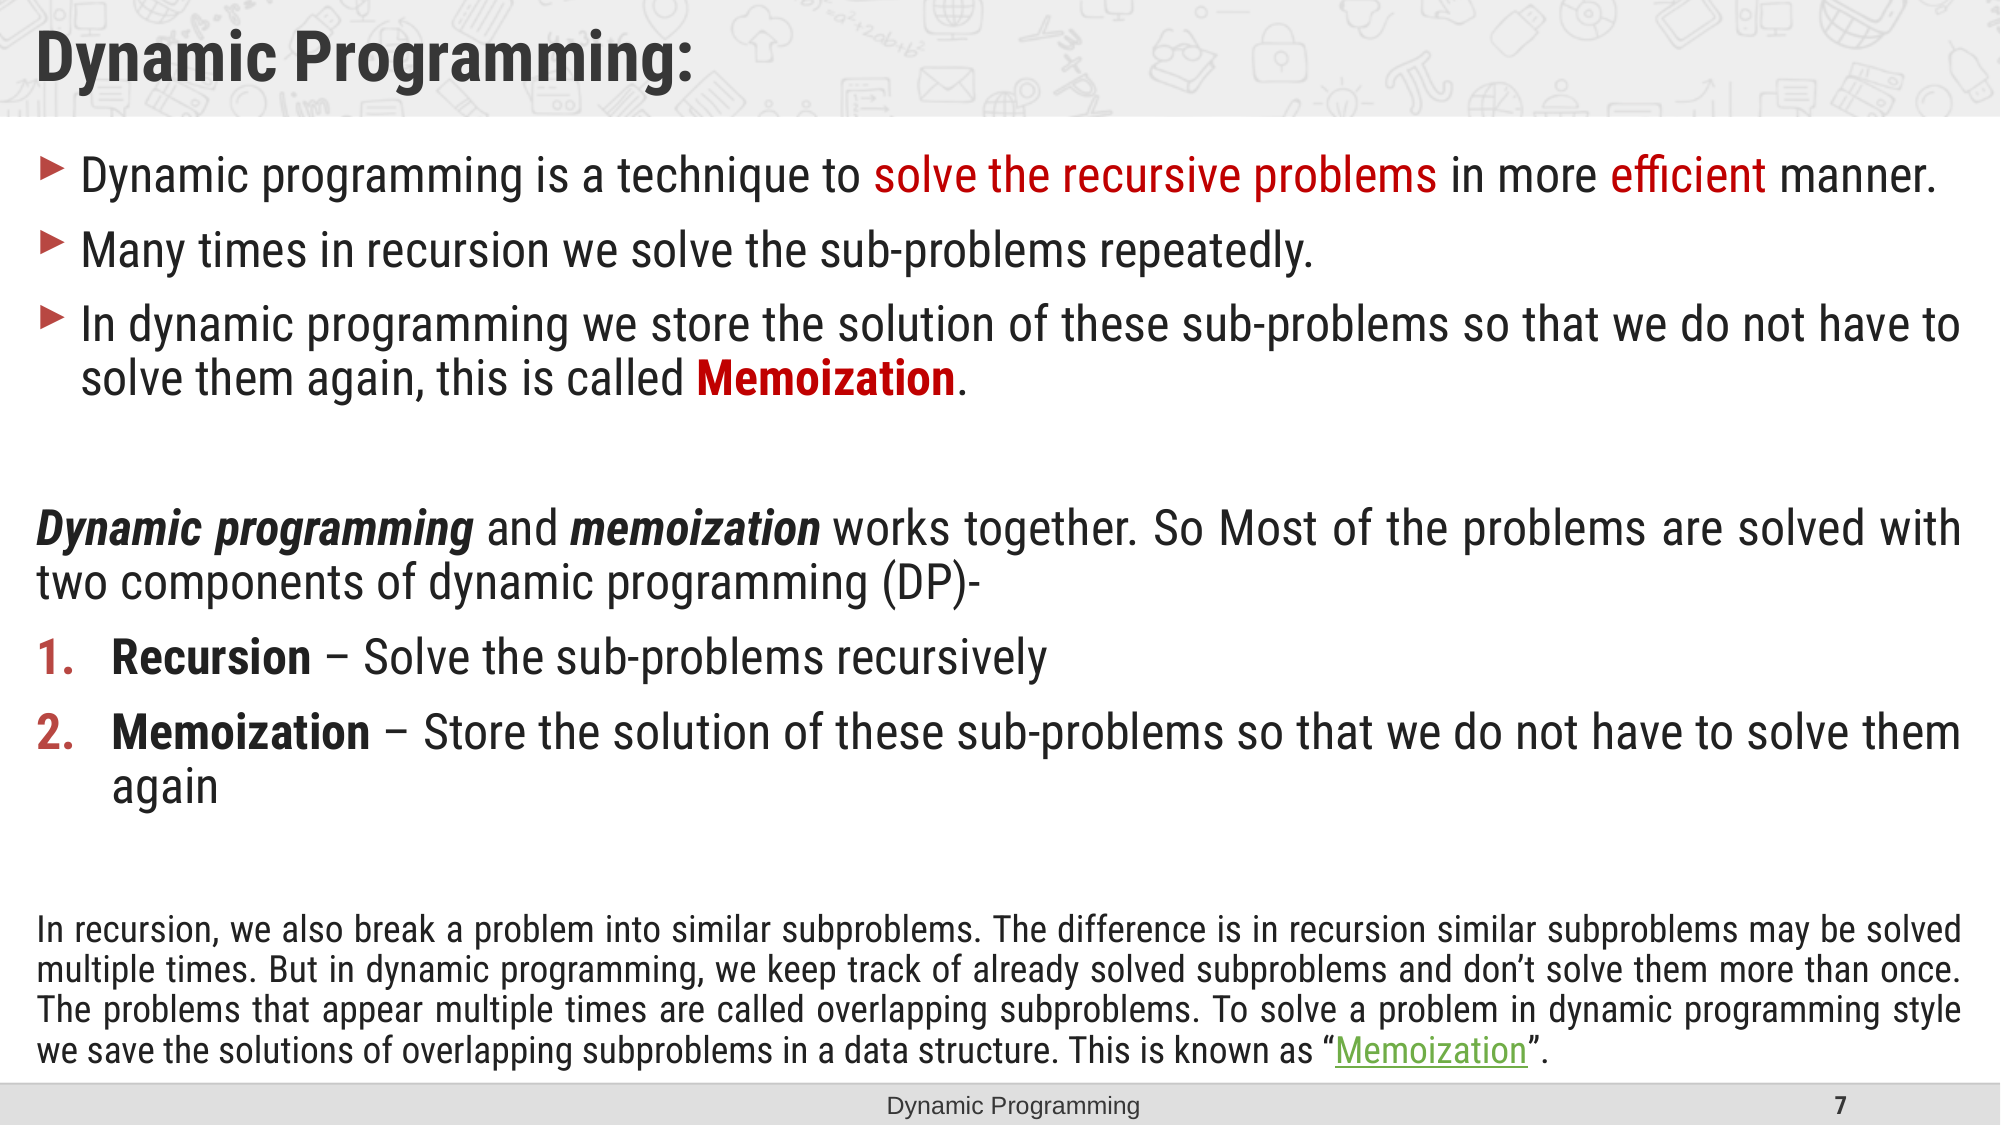

# Dynamic Programming:
Dynamic programming is a technique to solve the recursive problems in more efficient manner.
Many times in recursion we solve the sub-problems repeatedly.
In dynamic programming we store the solution of these sub-problems so that we do not have to solve them again, this is called Memoization.

Dynamic programming and memoization works together. So Most of the problems are solved with two components of dynamic programming (DP)-
Recursion – Solve the sub-problems recursively
Memoization – Store the solution of these sub-problems so that we do not have to solve them again

In recursion, we also break a problem into similar subproblems. The difference is in recursion similar subproblems may be solved multiple times. But in dynamic programming, we keep track of already solved subproblems and don’t solve them more than once. The problems that appear multiple times are called overlapping subproblems. To solve a problem in dynamic programming style we save the solutions of overlapping subproblems in a data structure. This is known as “Memoization”.